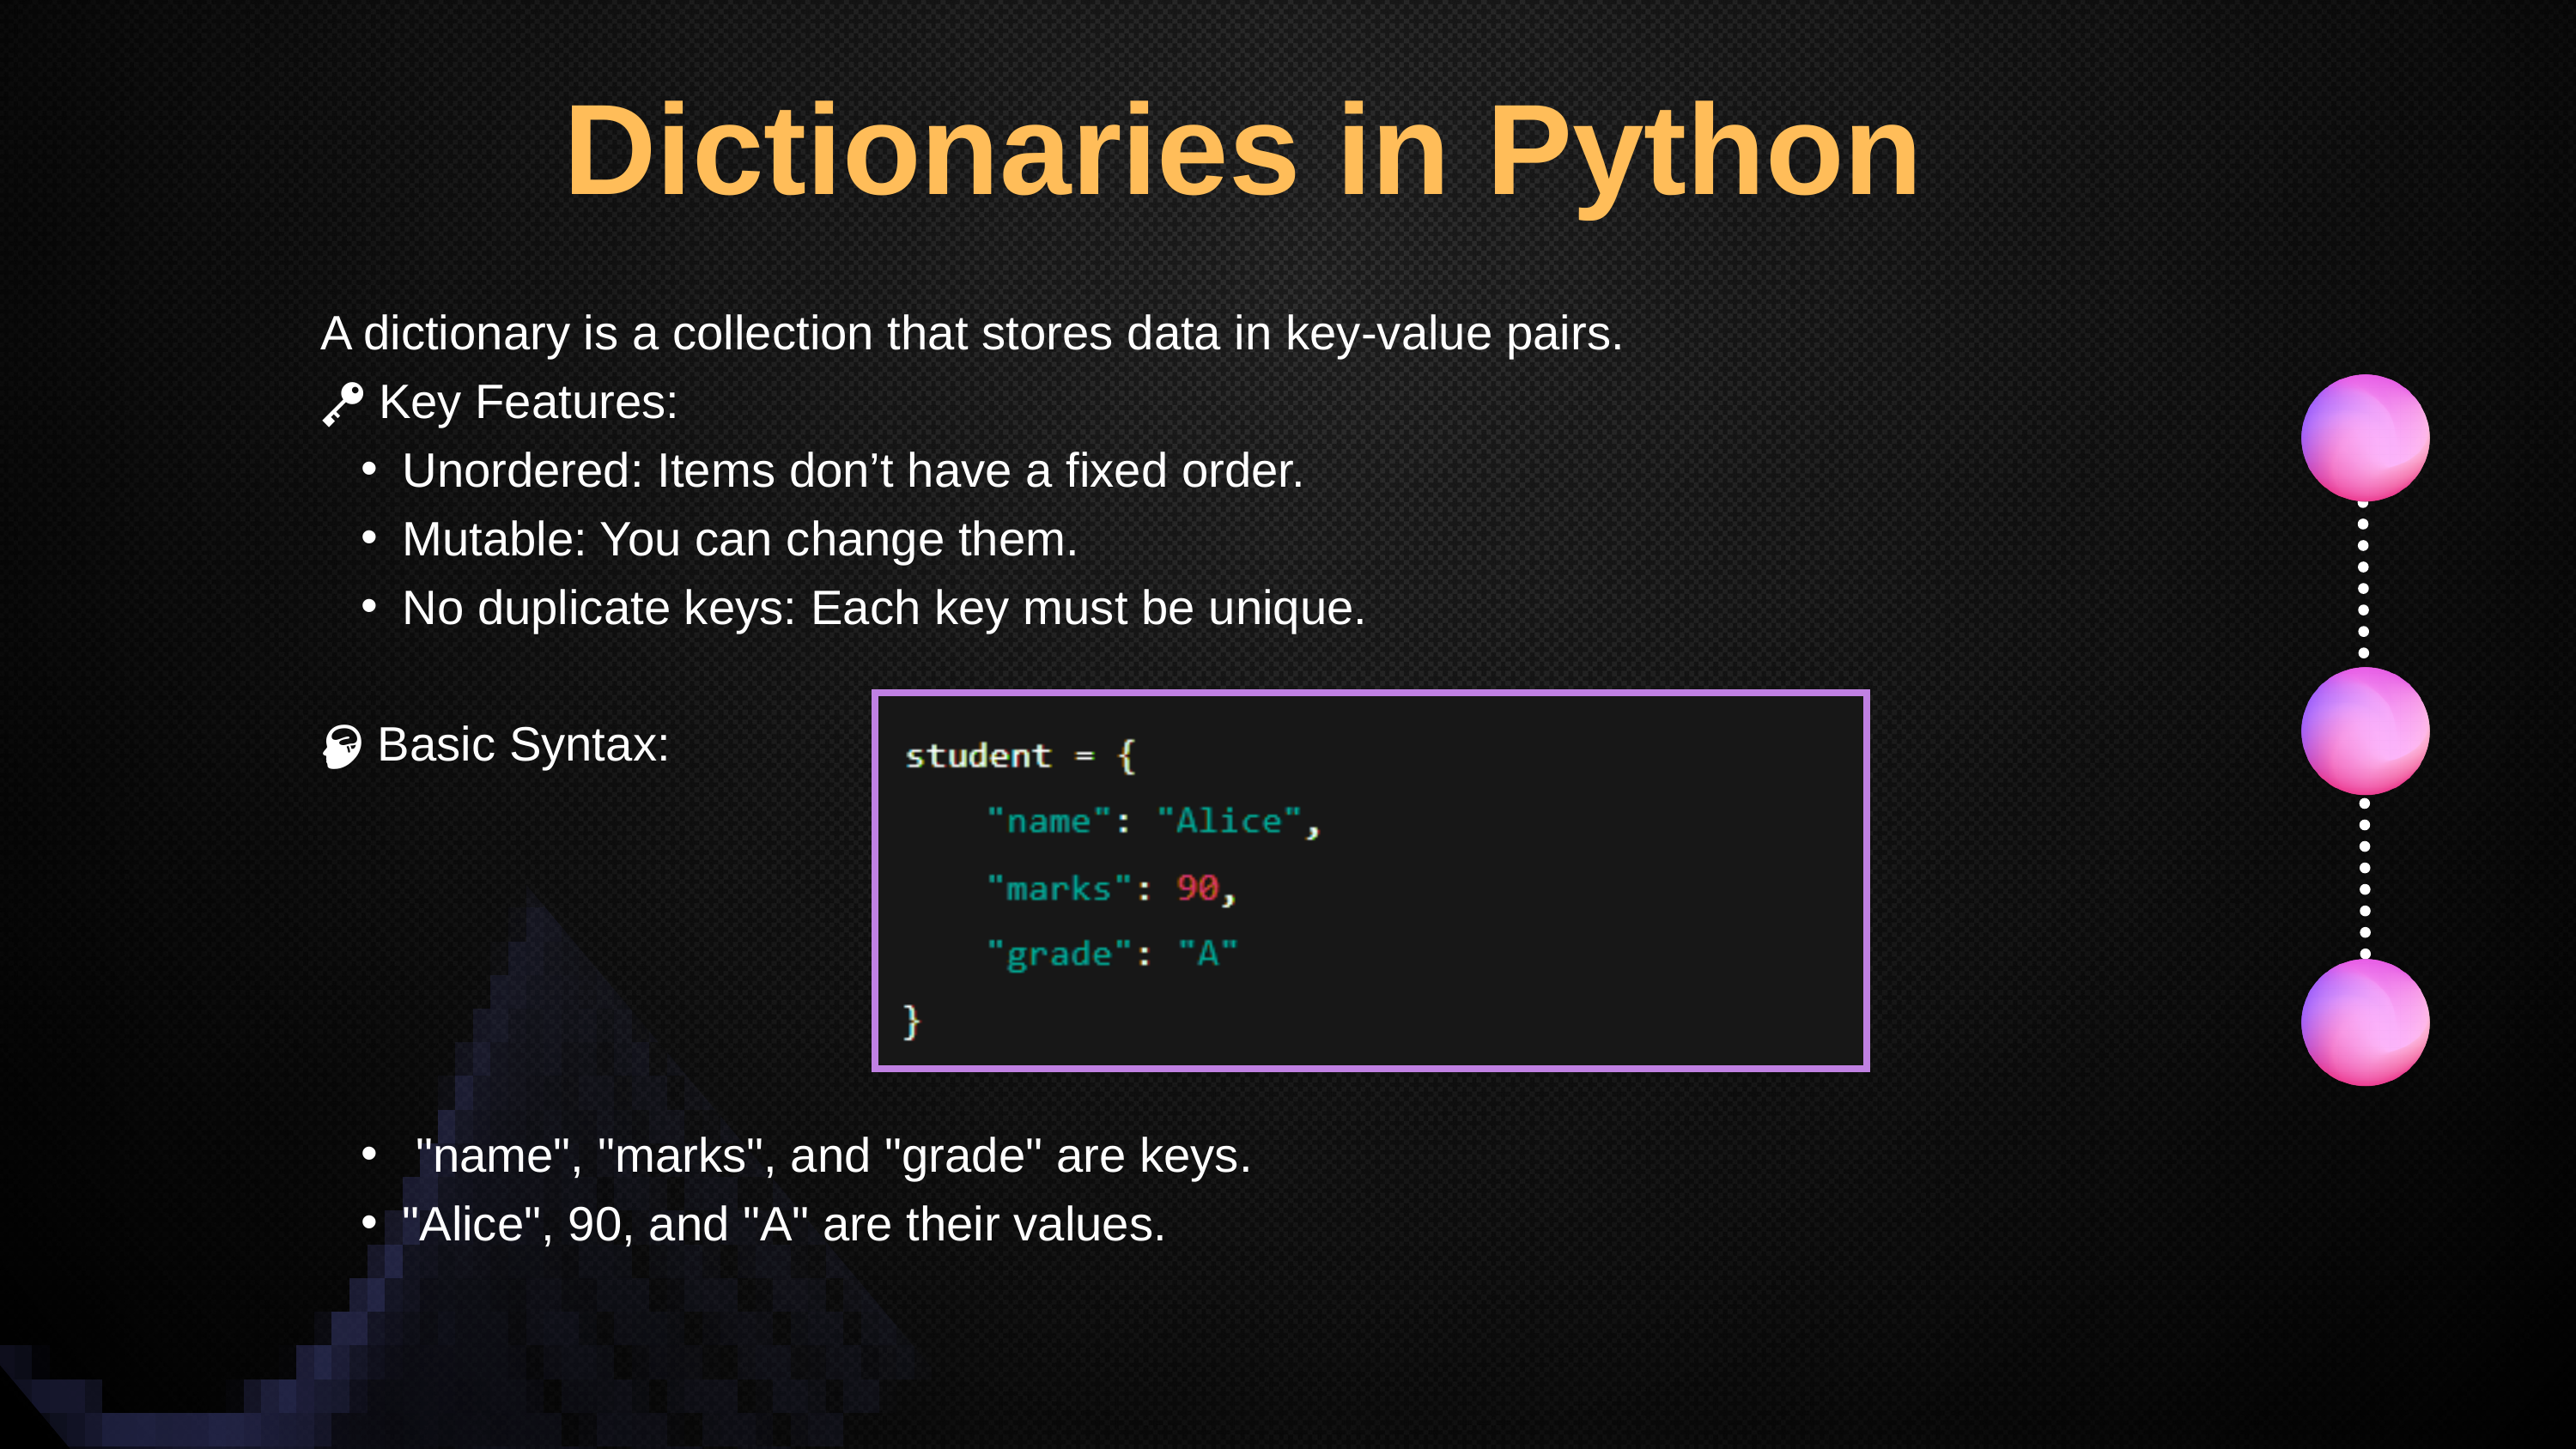

Dictionaries in Python
A dictionary is a collection that stores data in key-value pairs.
🔑 Key Features:
Unordered: Items don’t have a fixed order.
Mutable: You can change them.
No duplicate keys: Each key must be unique.

🧠 Basic Syntax:

 "name", "marks", and "grade" are keys.
"Alice", 90, and "A" are their values.